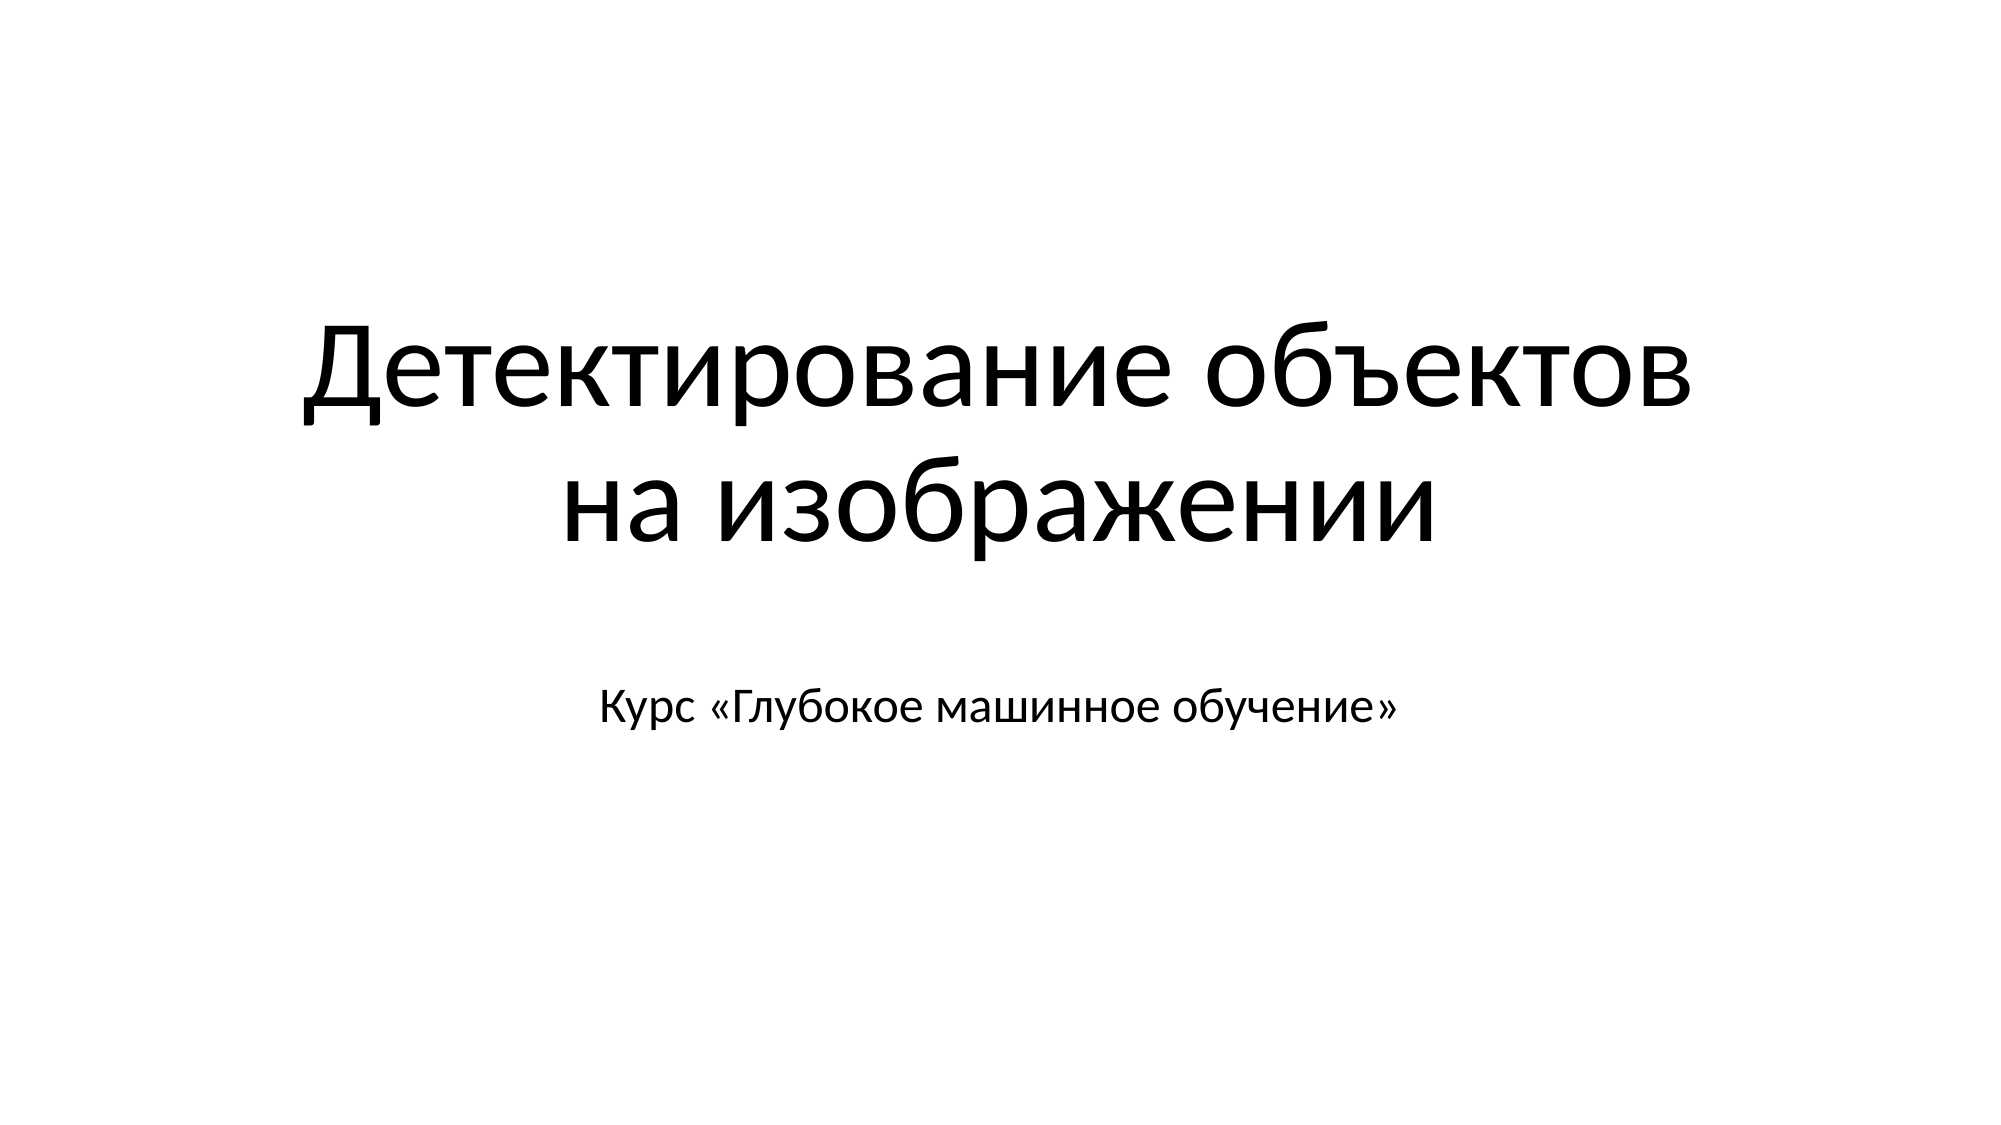

# Детектирование объектов на изображении

Курс «Глубокое машинное обучение»